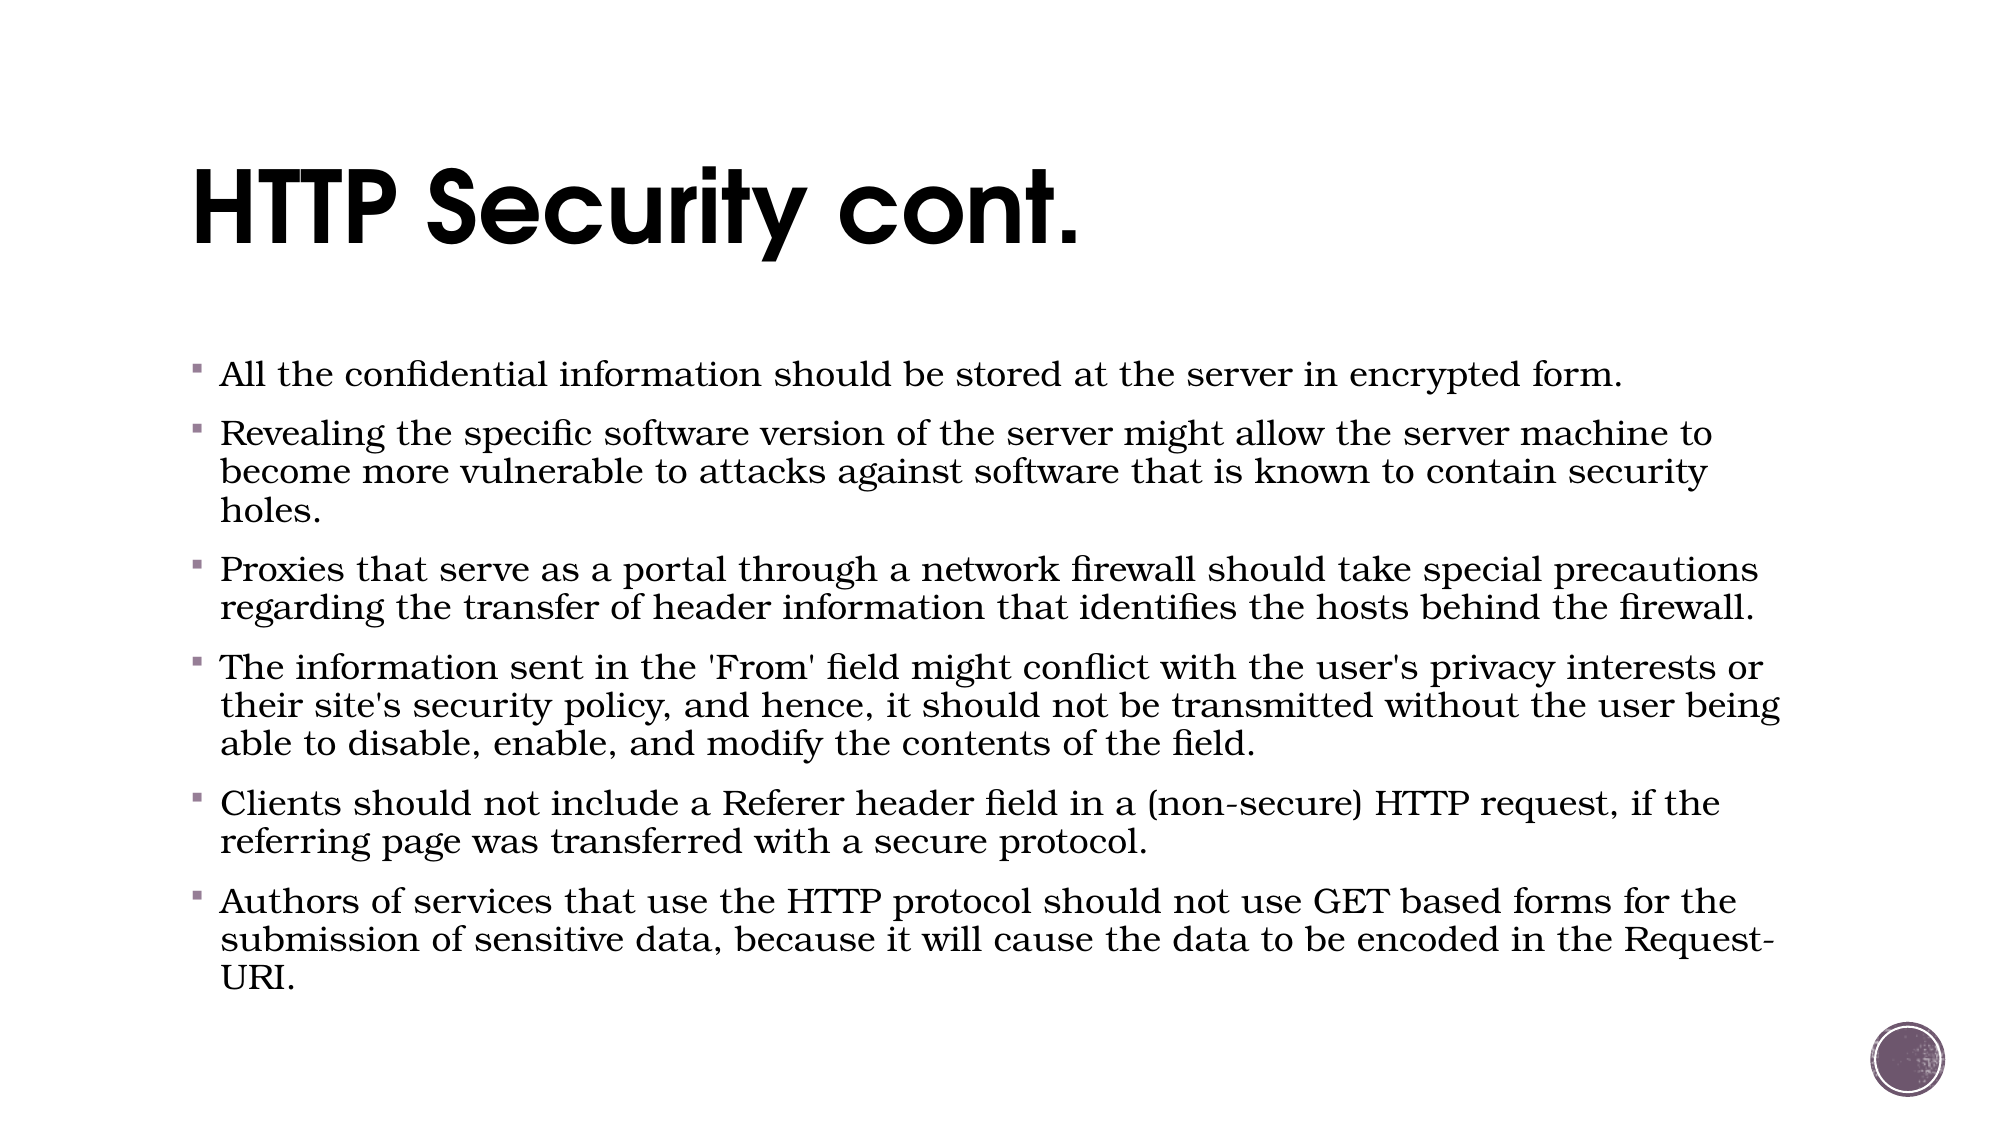

# HTTP Security cont.
All the confidential information should be stored at the server in encrypted form.
Revealing the specific software version of the server might allow the server machine to become more vulnerable to attacks against software that is known to contain security holes.
Proxies that serve as a portal through a network firewall should take special precautions regarding the transfer of header information that identifies the hosts behind the firewall.
The information sent in the 'From' field might conflict with the user's privacy interests or their site's security policy, and hence, it should not be transmitted without the user being able to disable, enable, and modify the contents of the field.
Clients should not include a Referer header field in a (non-secure) HTTP request, if the referring page was transferred with a secure protocol.
Authors of services that use the HTTP protocol should not use GET based forms for the submission of sensitive data, because it will cause the data to be encoded in the Request-URI.